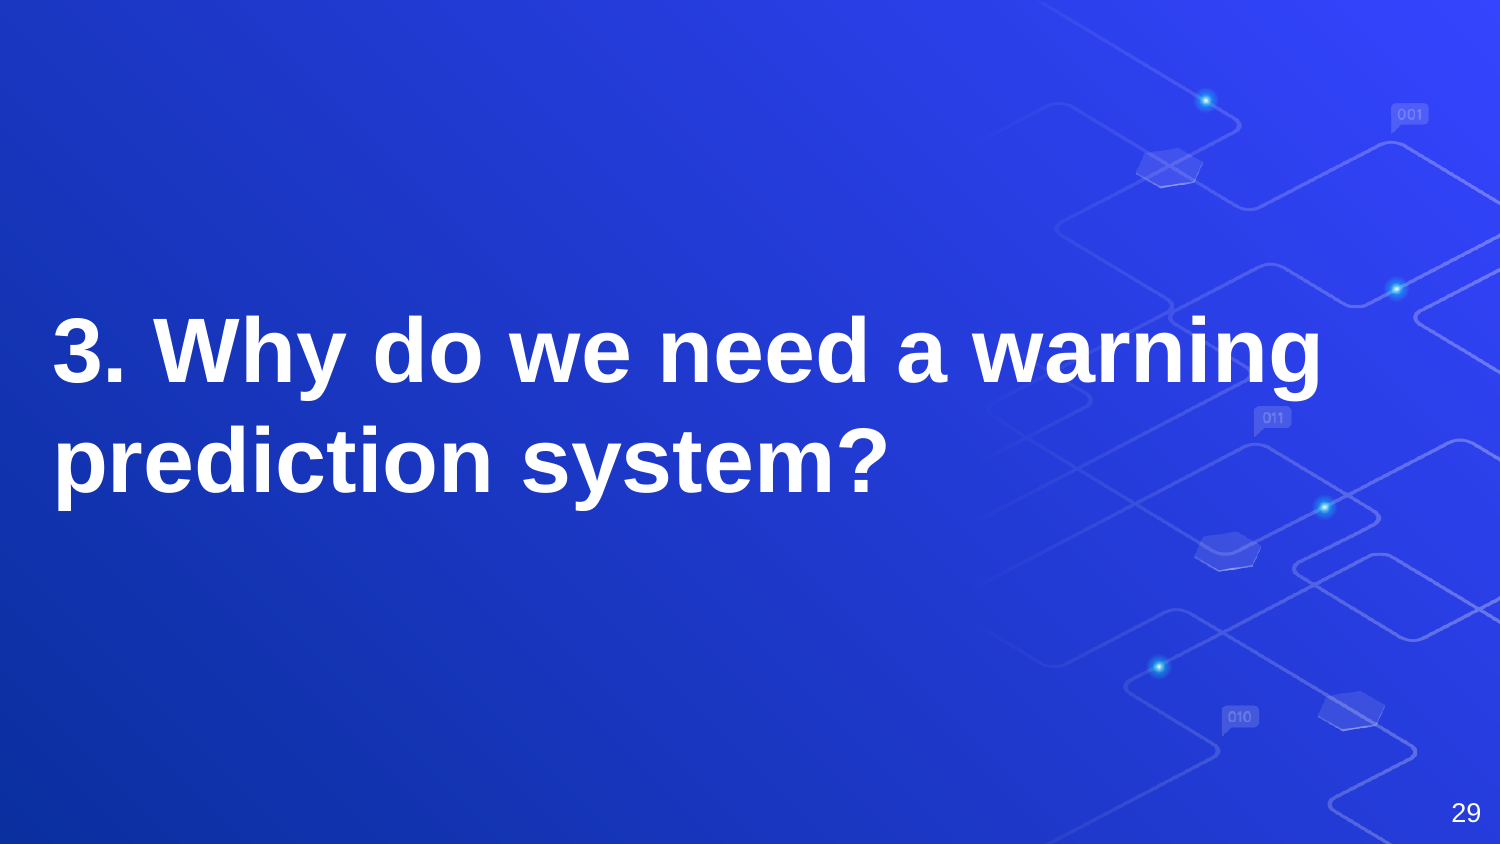

# 3. Why do we need a warning prediction system?
29